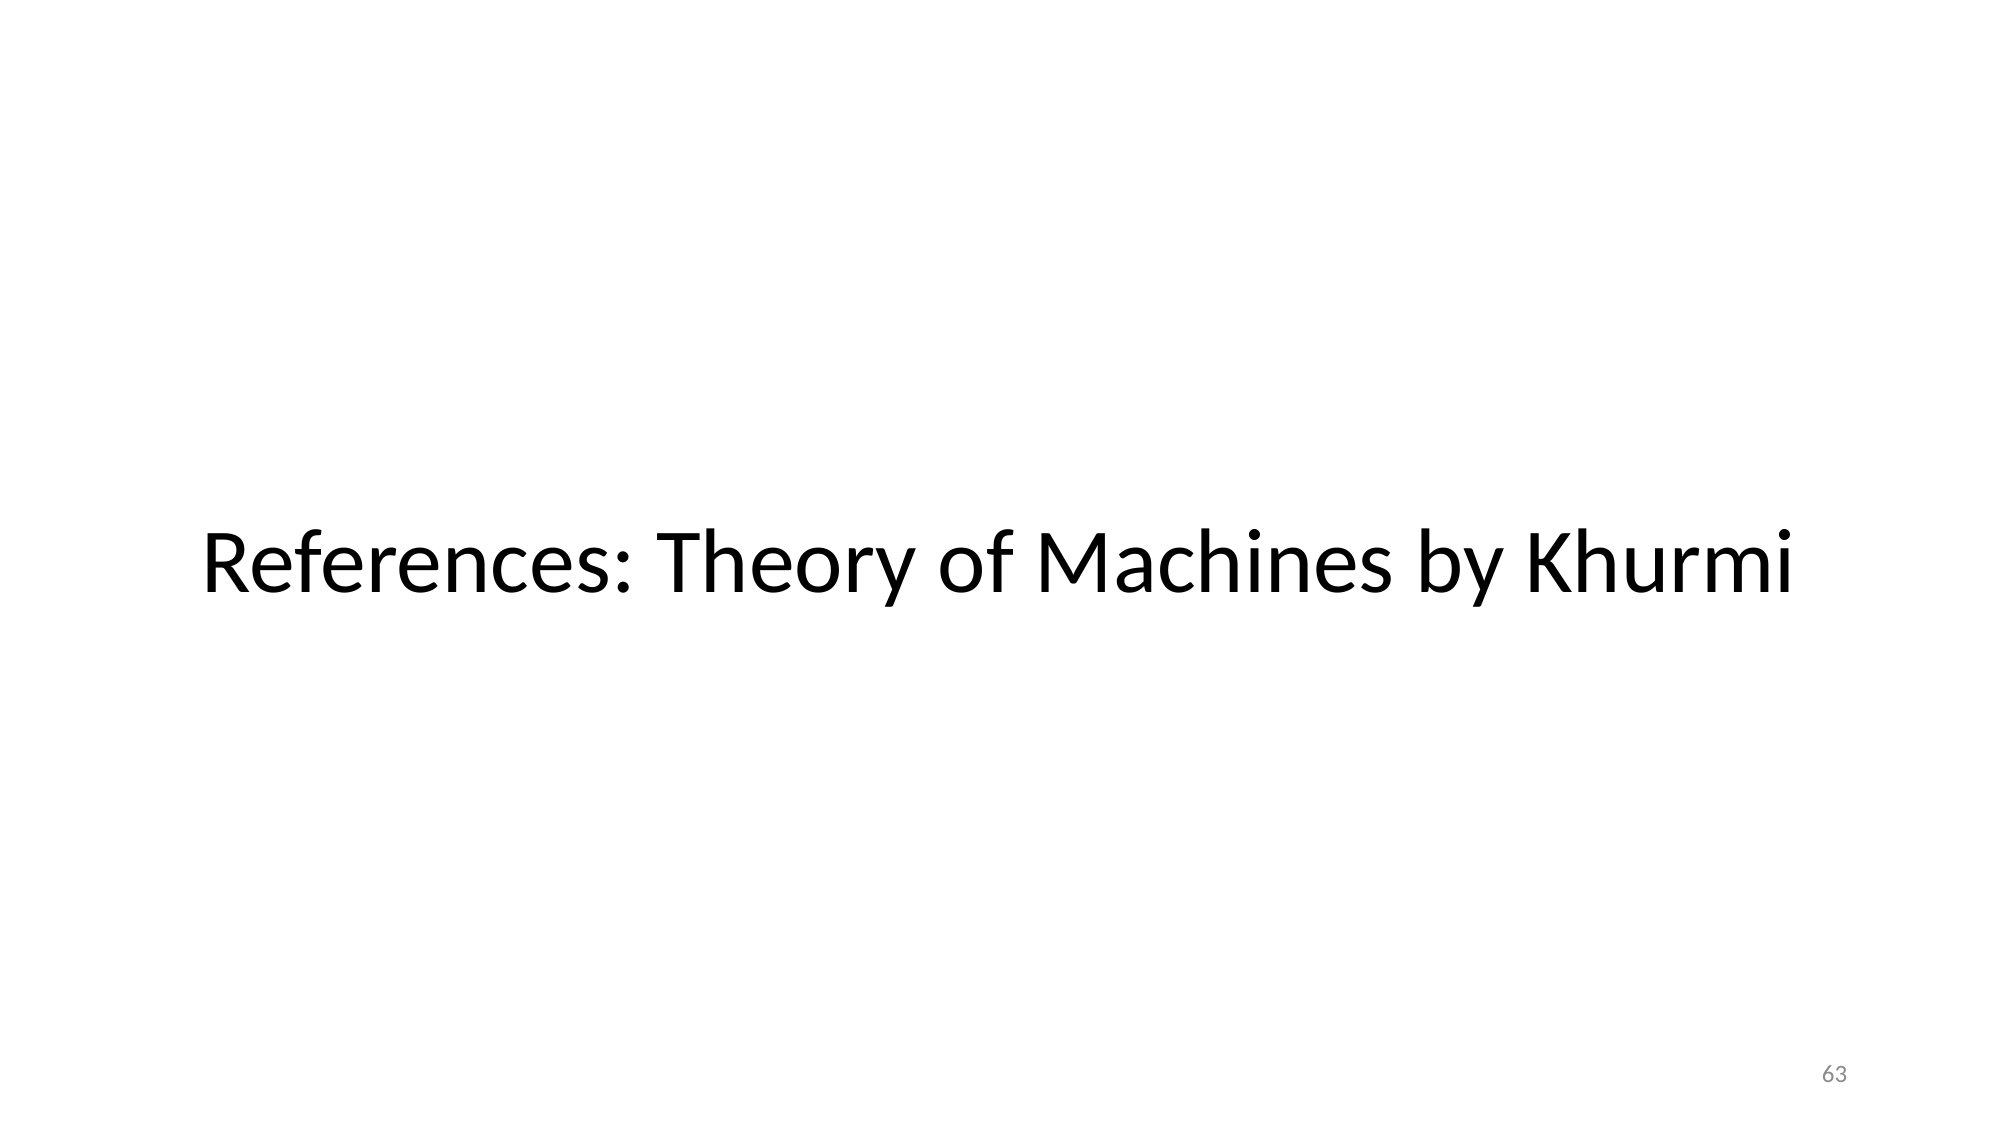

# References: Theory of Machines by Khurmi
63